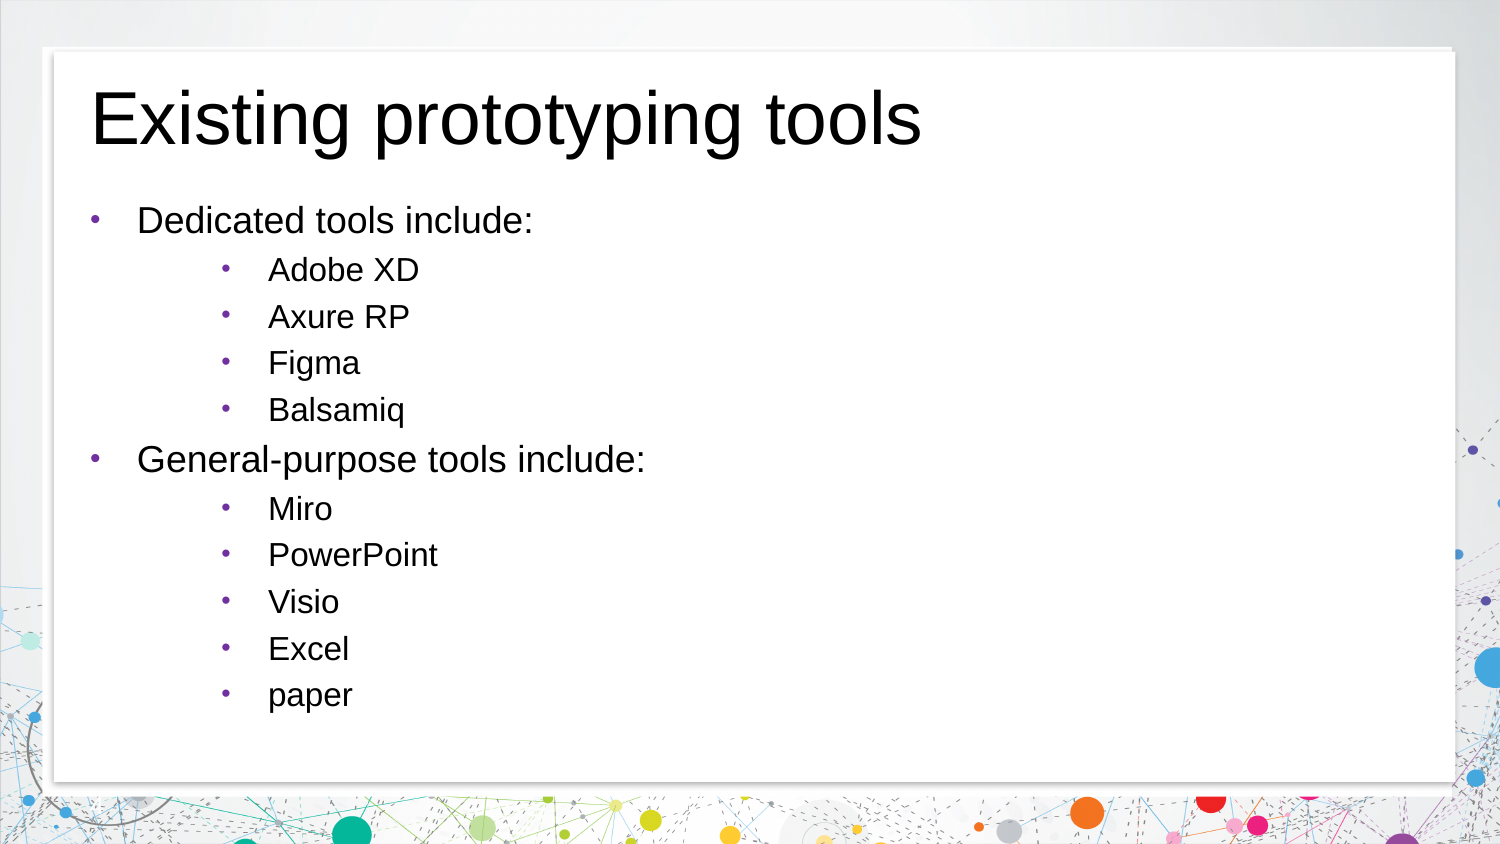

# Existing prototyping tools
Dedicated tools include:
Adobe XD
Axure RP
Figma
Balsamiq
General-purpose tools include:
Miro
PowerPoint
Visio
Excel
paper
4